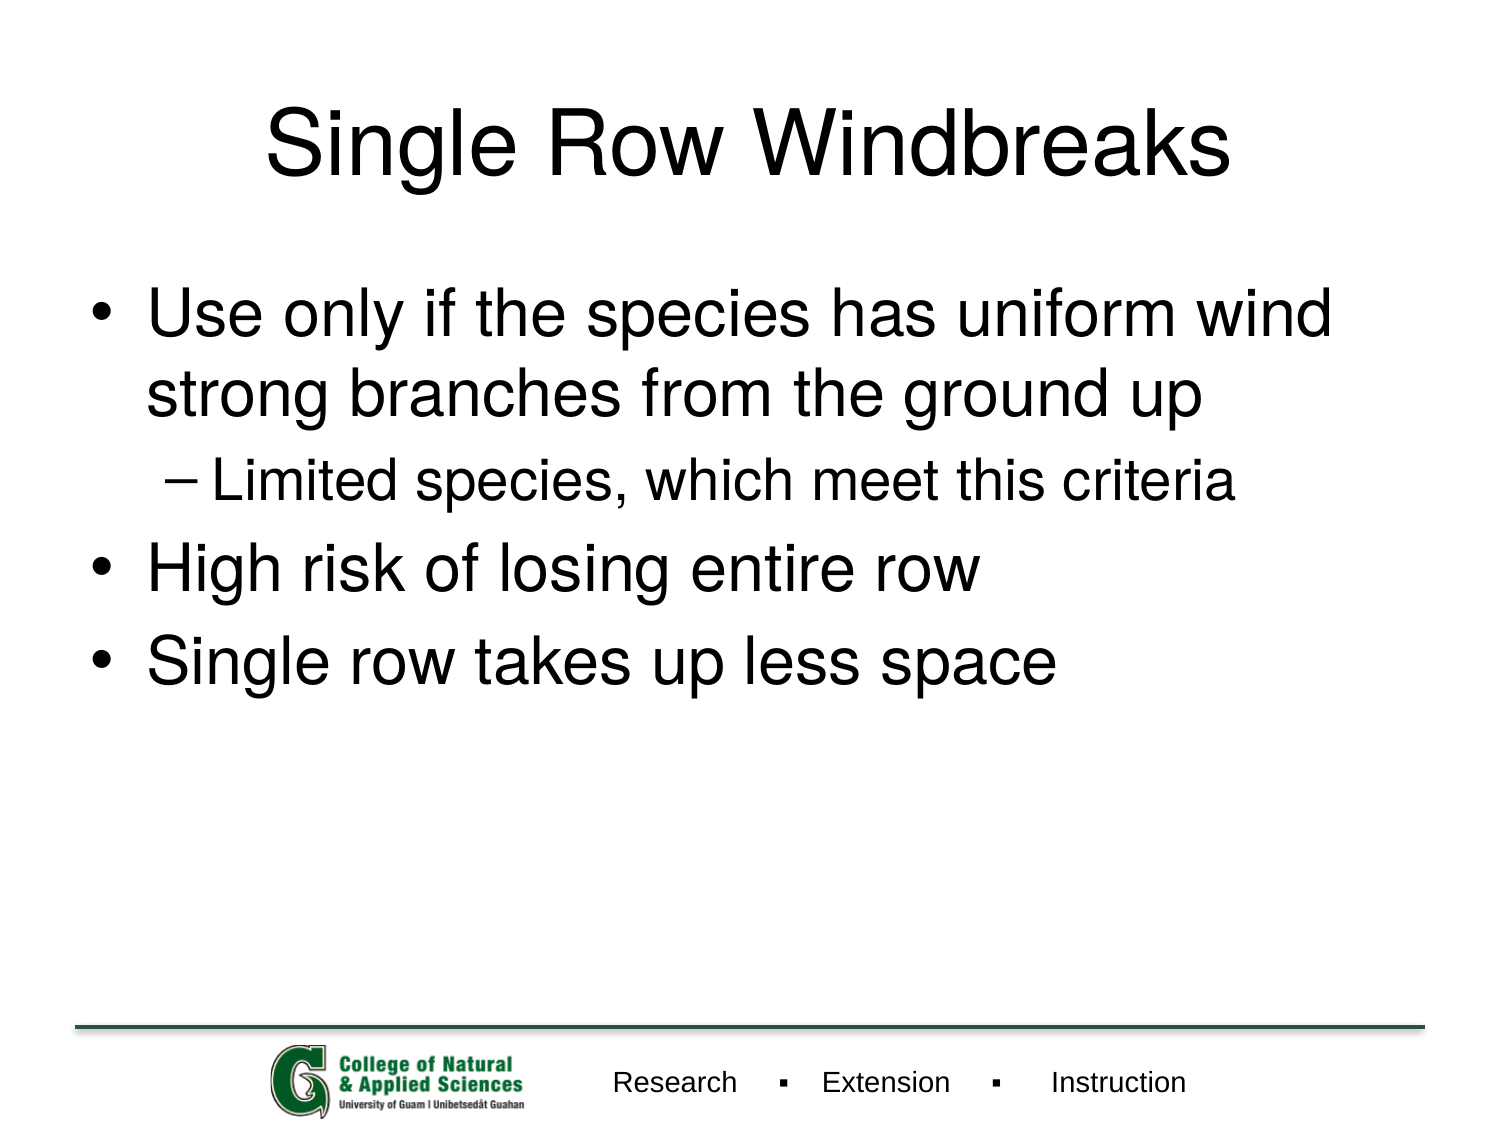

# Single Row Windbreaks
Use only if the species has uniform wind strong branches from the ground up
Limited species, which meet this criteria
High risk of losing entire row
Single row takes up less space